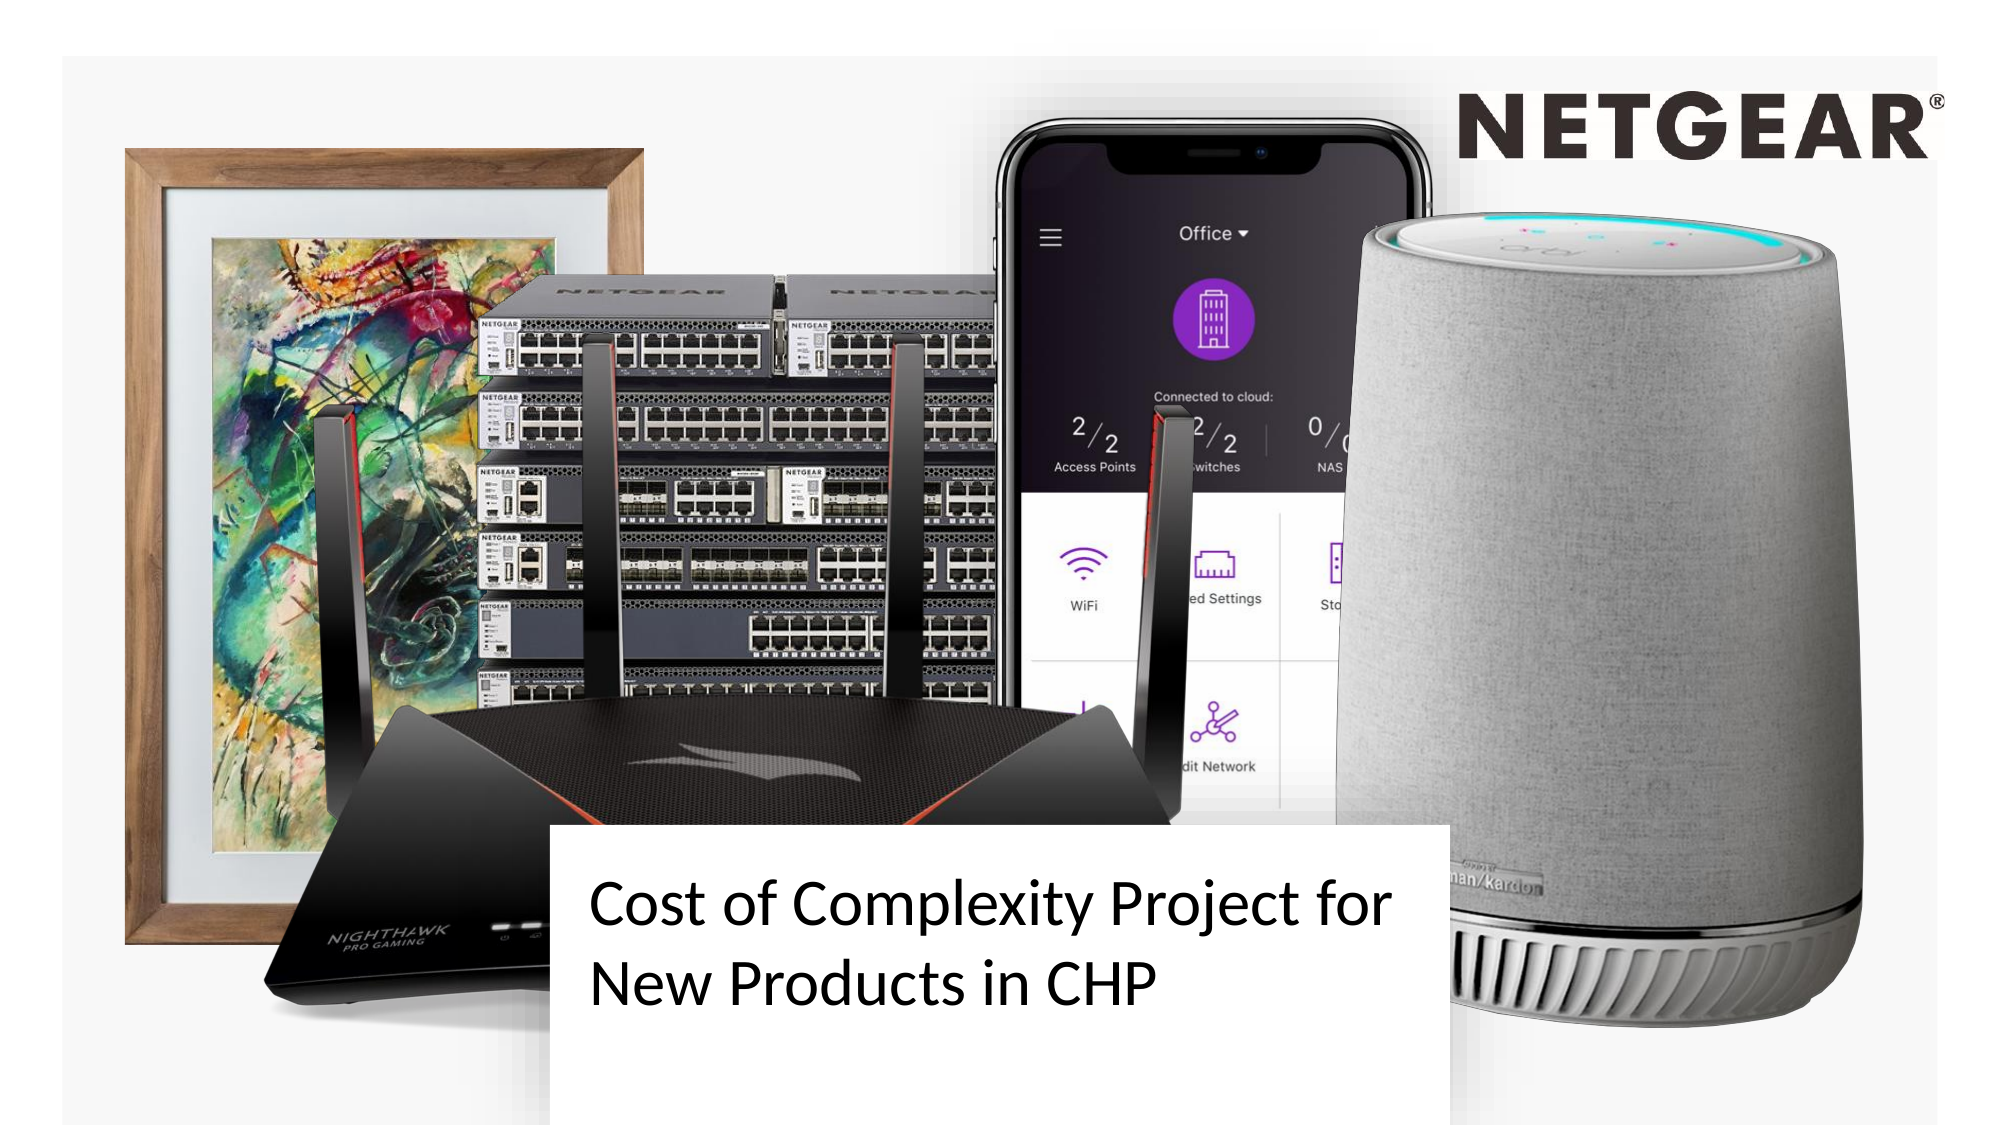

Cost of Complexity Project for New Products in CHP